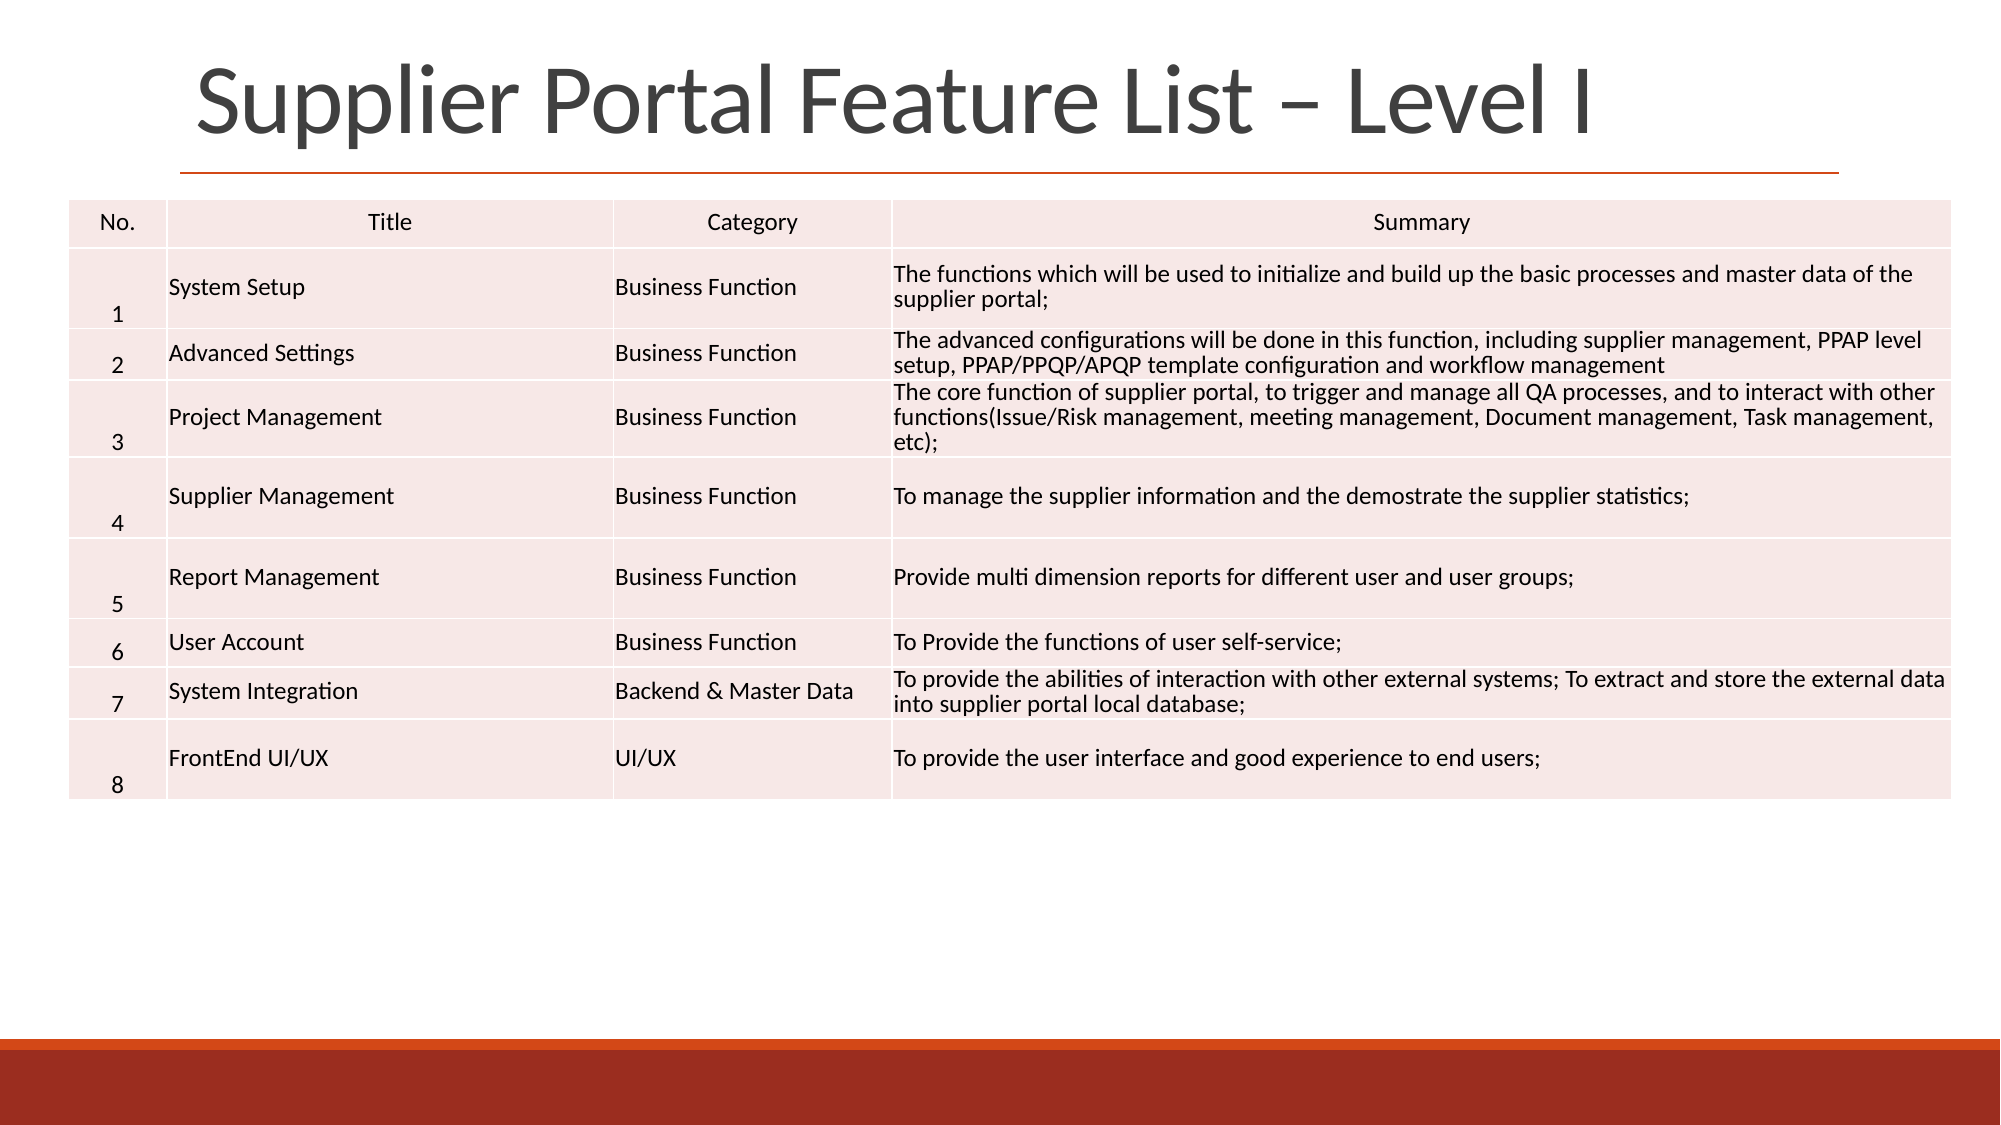

# Supplier Portal Feature List – Level I
| No. | Title | Category | Summary |
| --- | --- | --- | --- |
| 1 | System Setup | Business Function | The functions which will be used to initialize and build up the basic processes and master data of the supplier portal; |
| 2 | Advanced Settings | Business Function | The advanced configurations will be done in this function, including supplier management, PPAP level setup, PPAP/PPQP/APQP template configuration and workflow management |
| 3 | Project Management | Business Function | The core function of supplier portal, to trigger and manage all QA processes, and to interact with other functions(Issue/Risk management, meeting management, Document management, Task management, etc); |
| 4 | Supplier Management | Business Function | To manage the supplier information and the demostrate the supplier statistics; |
| 5 | Report Management | Business Function | Provide multi dimension reports for different user and user groups; |
| 6 | User Account | Business Function | To Provide the functions of user self-service; |
| 7 | System Integration | Backend & Master Data | To provide the abilities of interaction with other external systems; To extract and store the external data into supplier portal local database; |
| 8 | FrontEnd UI/UX | UI/UX | To provide the user interface and good experience to end users; |